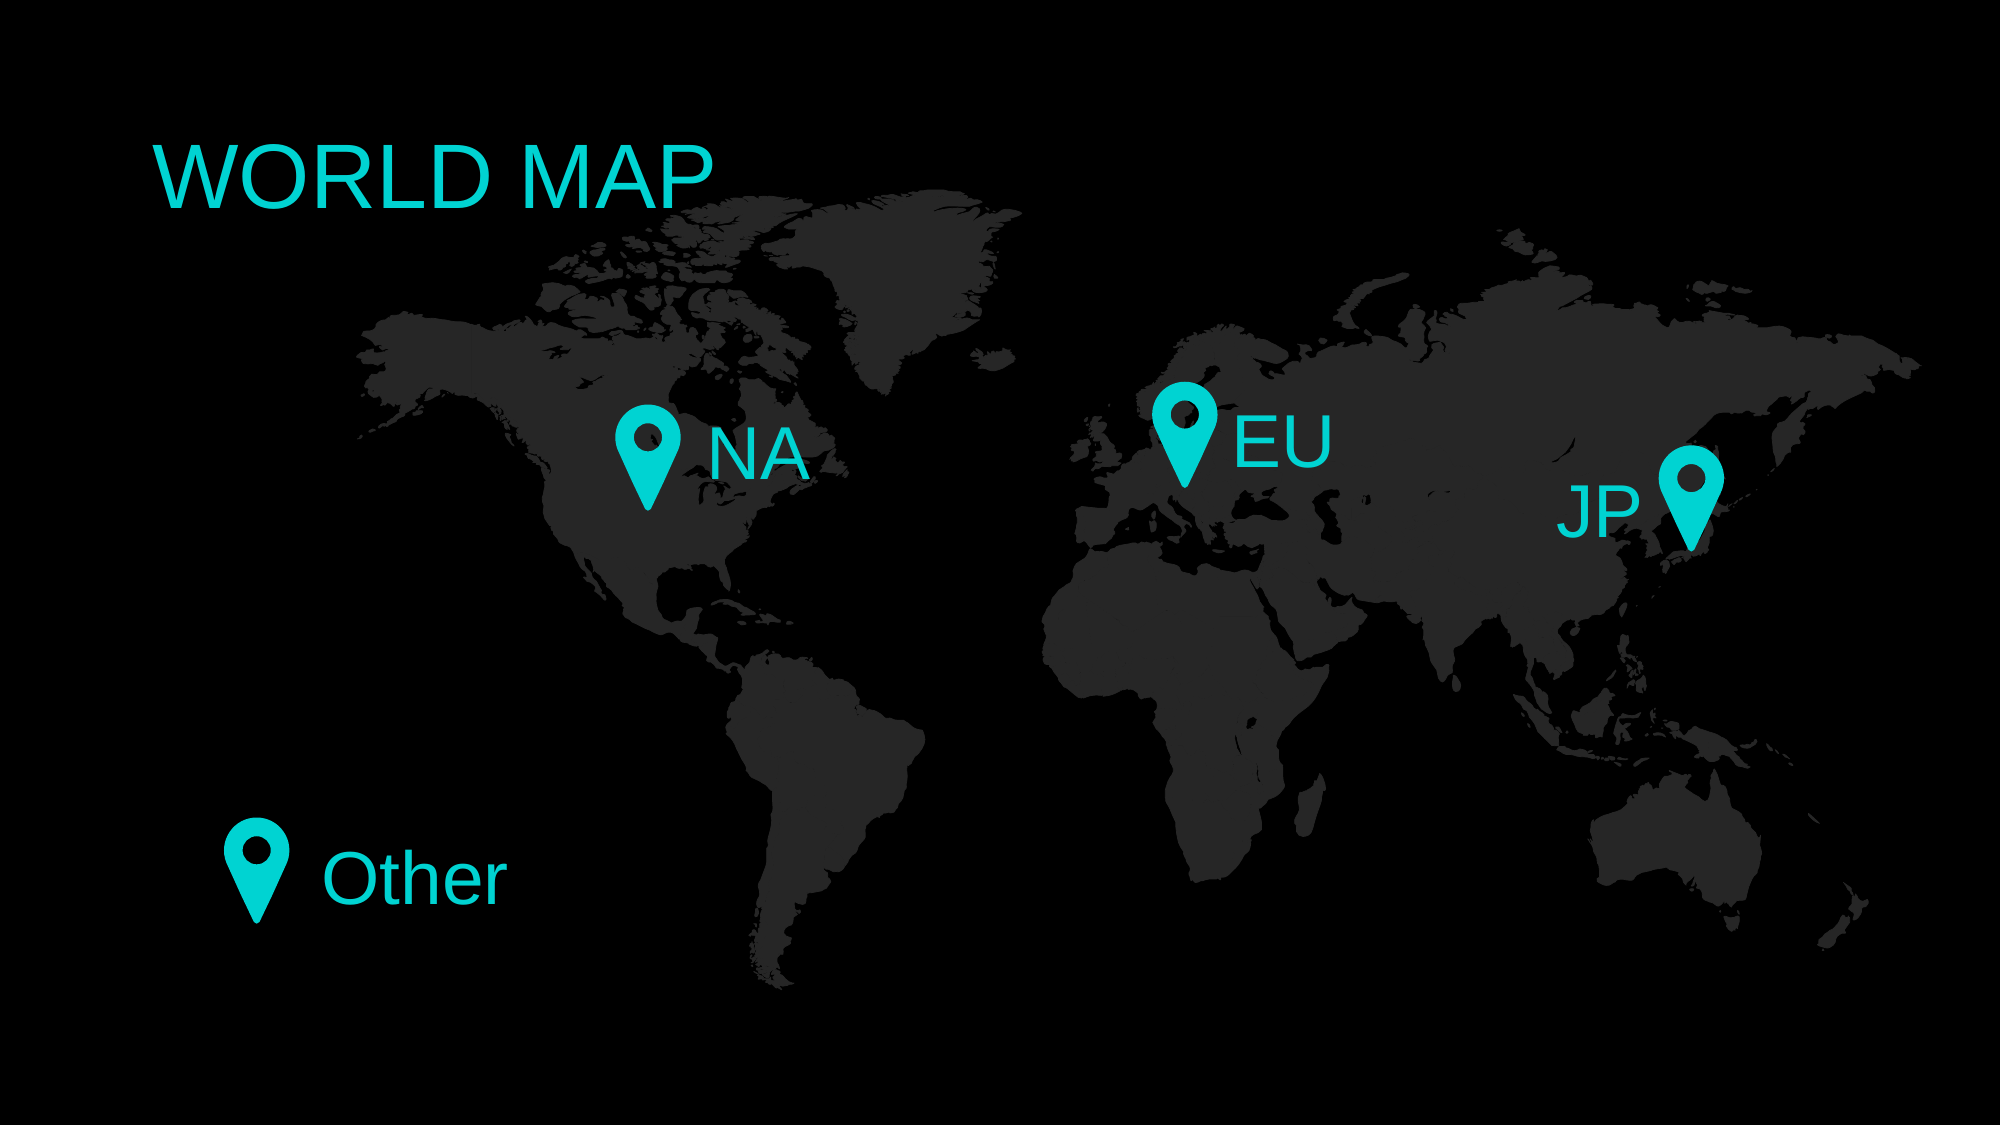

# World Map

EU

NA

JP

Other